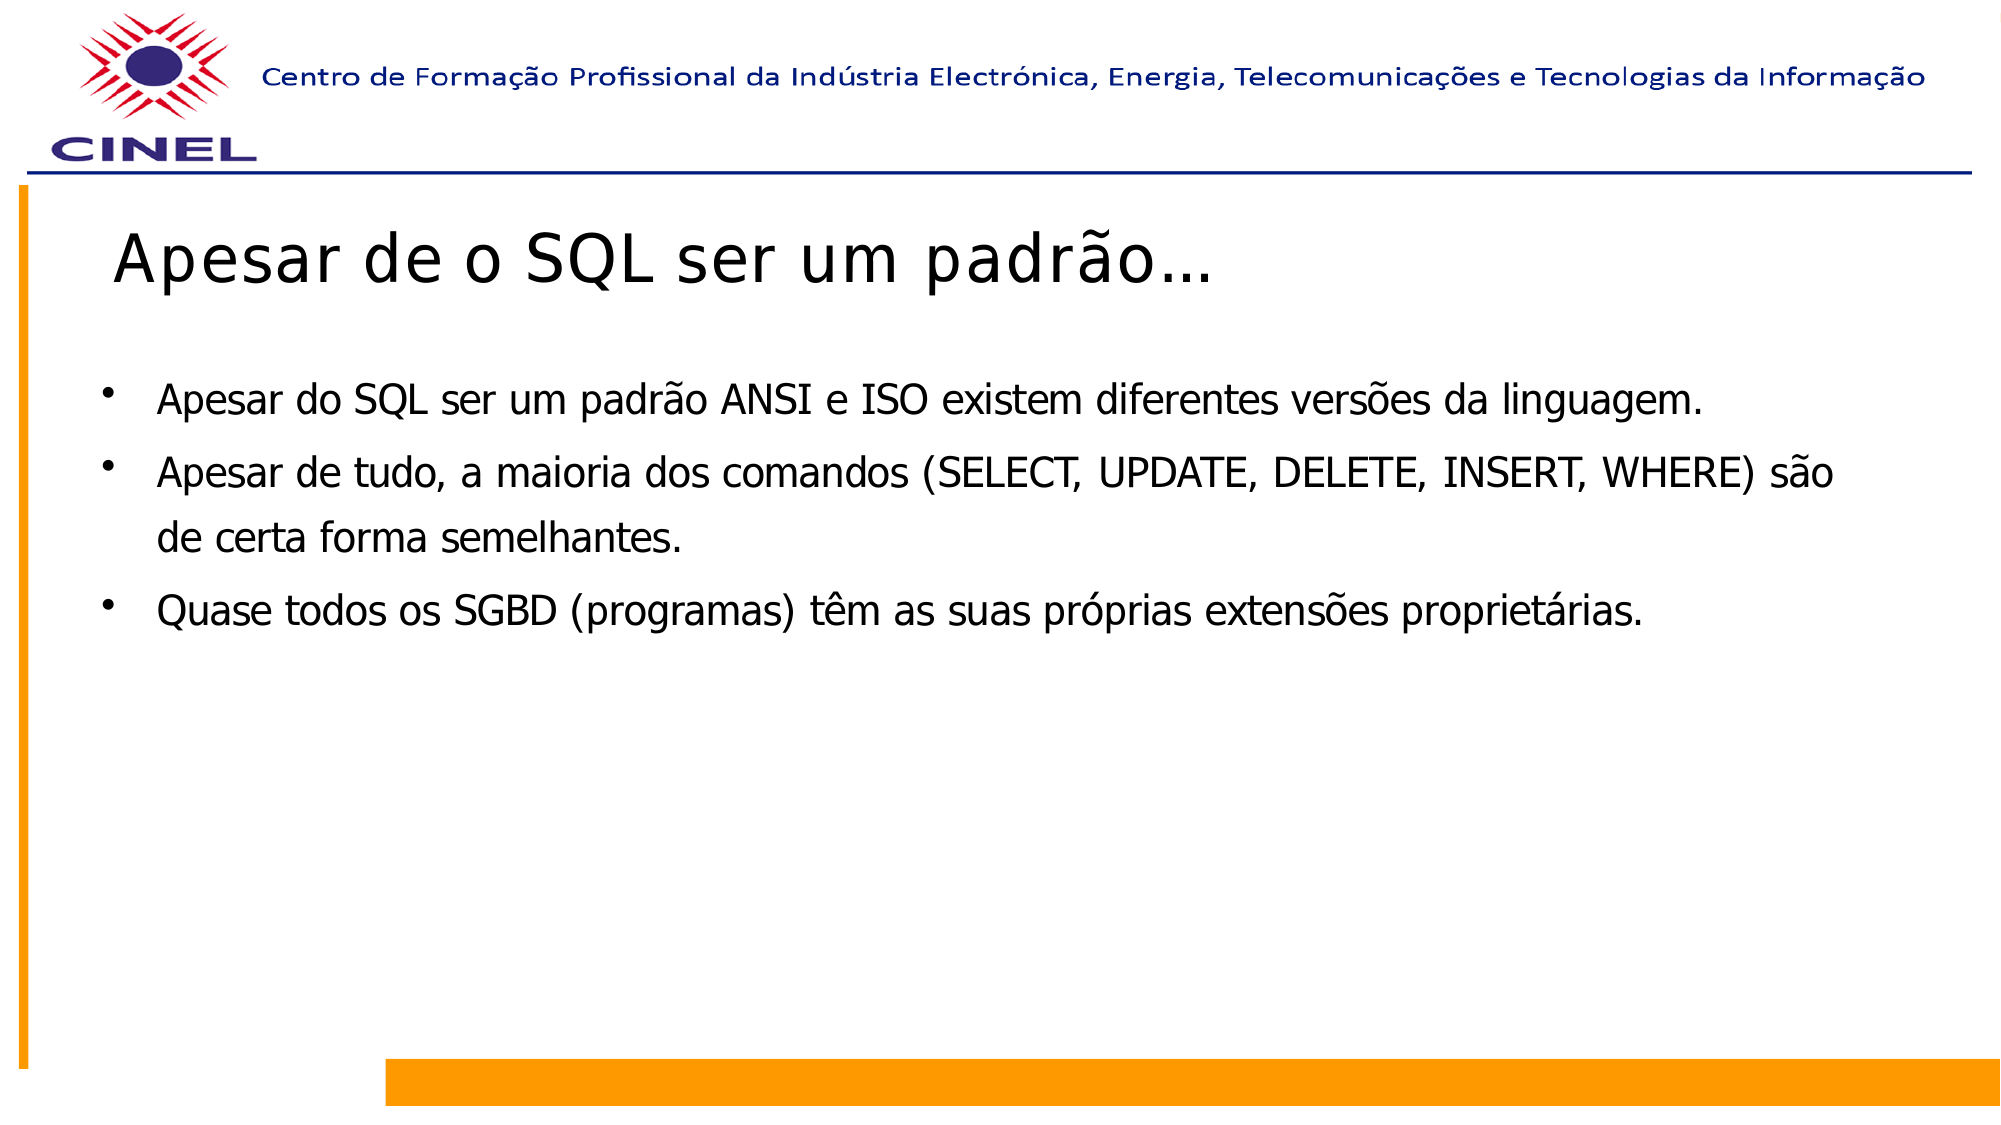

# Apesar de o SQL ser um padrão…
Apesar do SQL ser um padrão ANSI e ISO existem diferentes versões da linguagem.
Apesar de tudo, a maioria dos comandos (SELECT, UPDATE, DELETE, INSERT, WHERE) são de certa forma semelhantes.
Quase todos os SGBD (programas) têm as suas próprias extensões proprietárias.